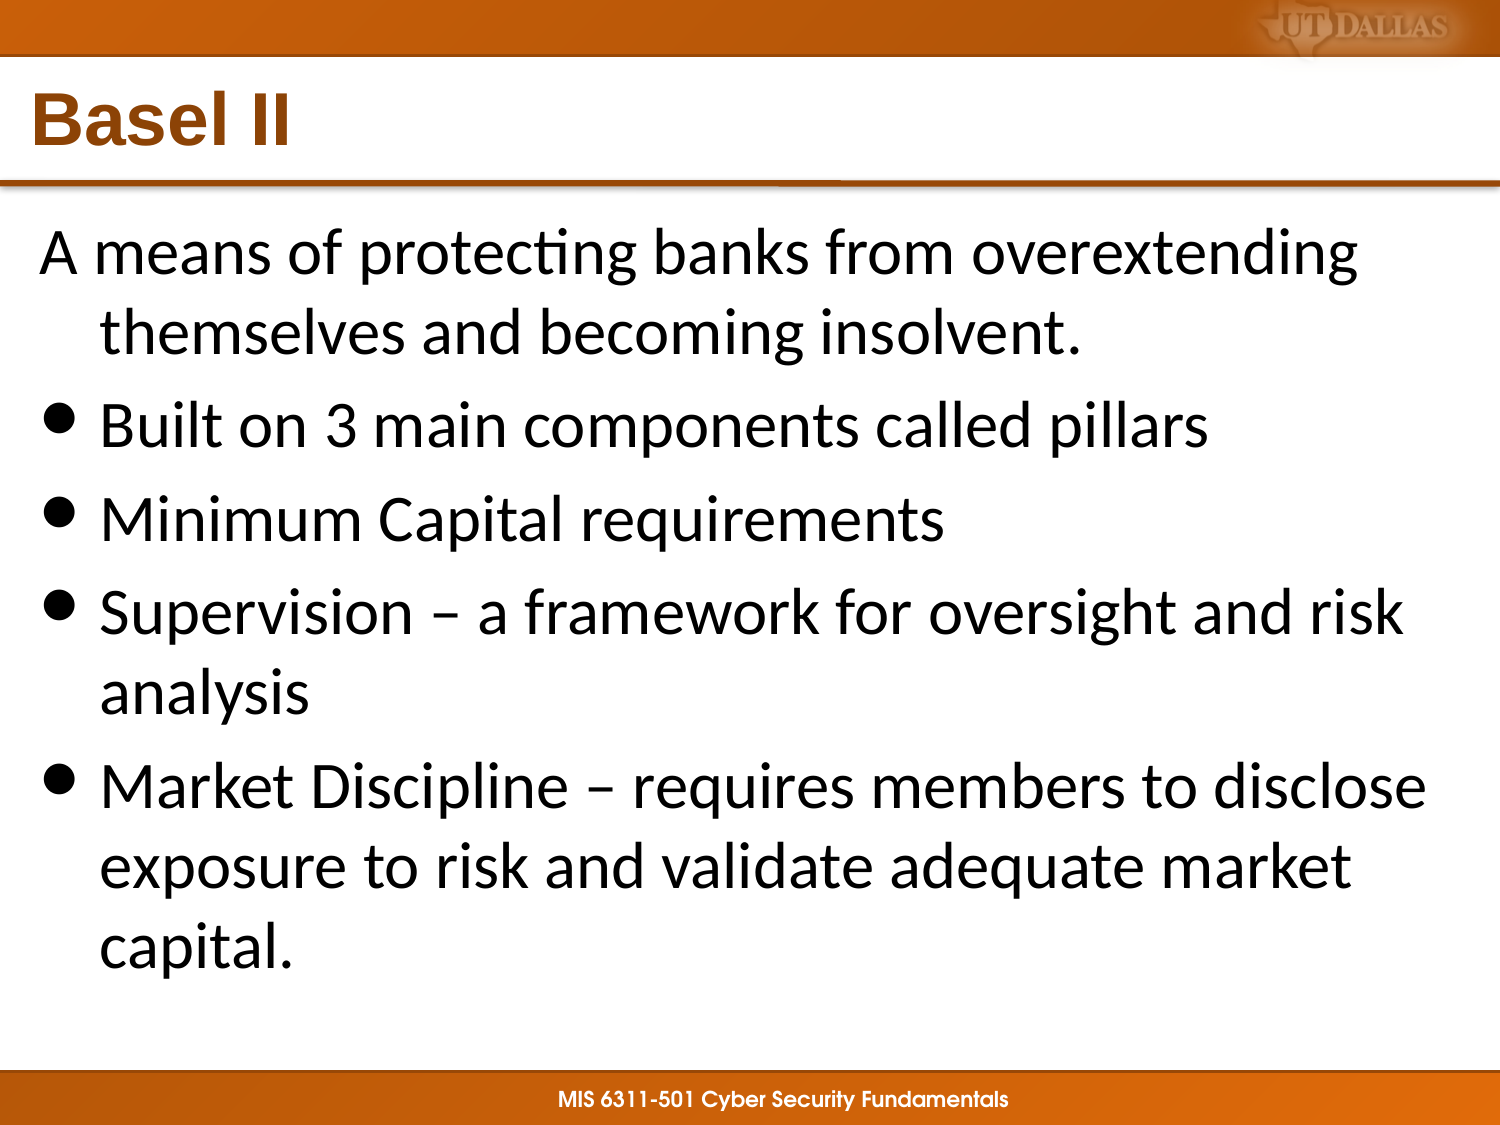

# Basel II
A means of protecting banks from overextending themselves and becoming insolvent.
Built on 3 main components called pillars
Minimum Capital requirements
Supervision – a framework for oversight and risk analysis
Market Discipline – requires members to disclose exposure to risk and validate adequate market capital.